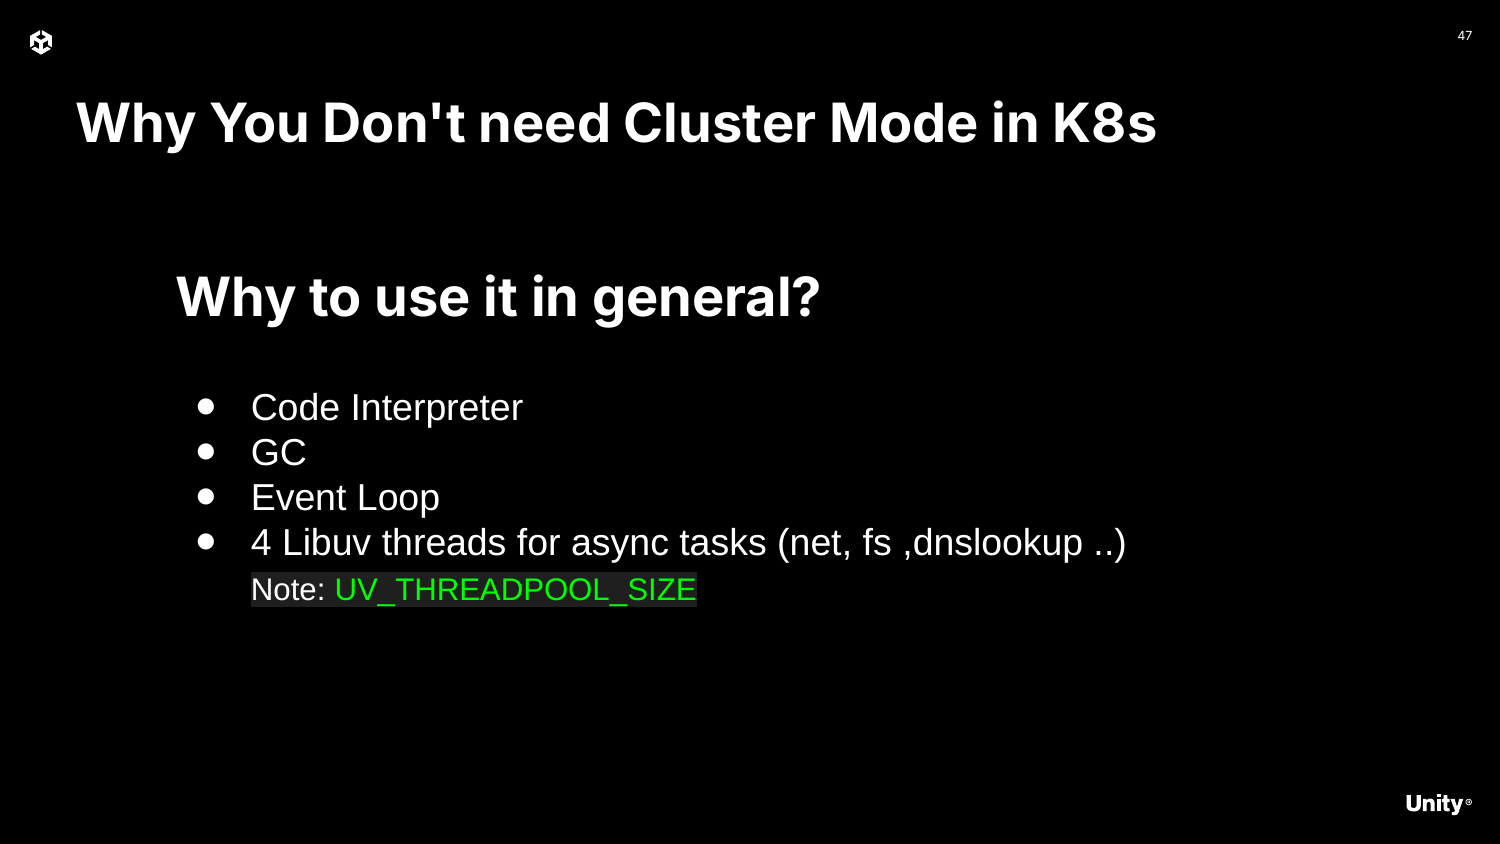

Why You Don't need Cluster Mode in K8s

Why to use it in general?

Code Interpreter
GC
Event Loop
4 Libuv threads for async tasks (net, fs ,dnslookup ..)
Note: UV_THREADPOOL_SIZE